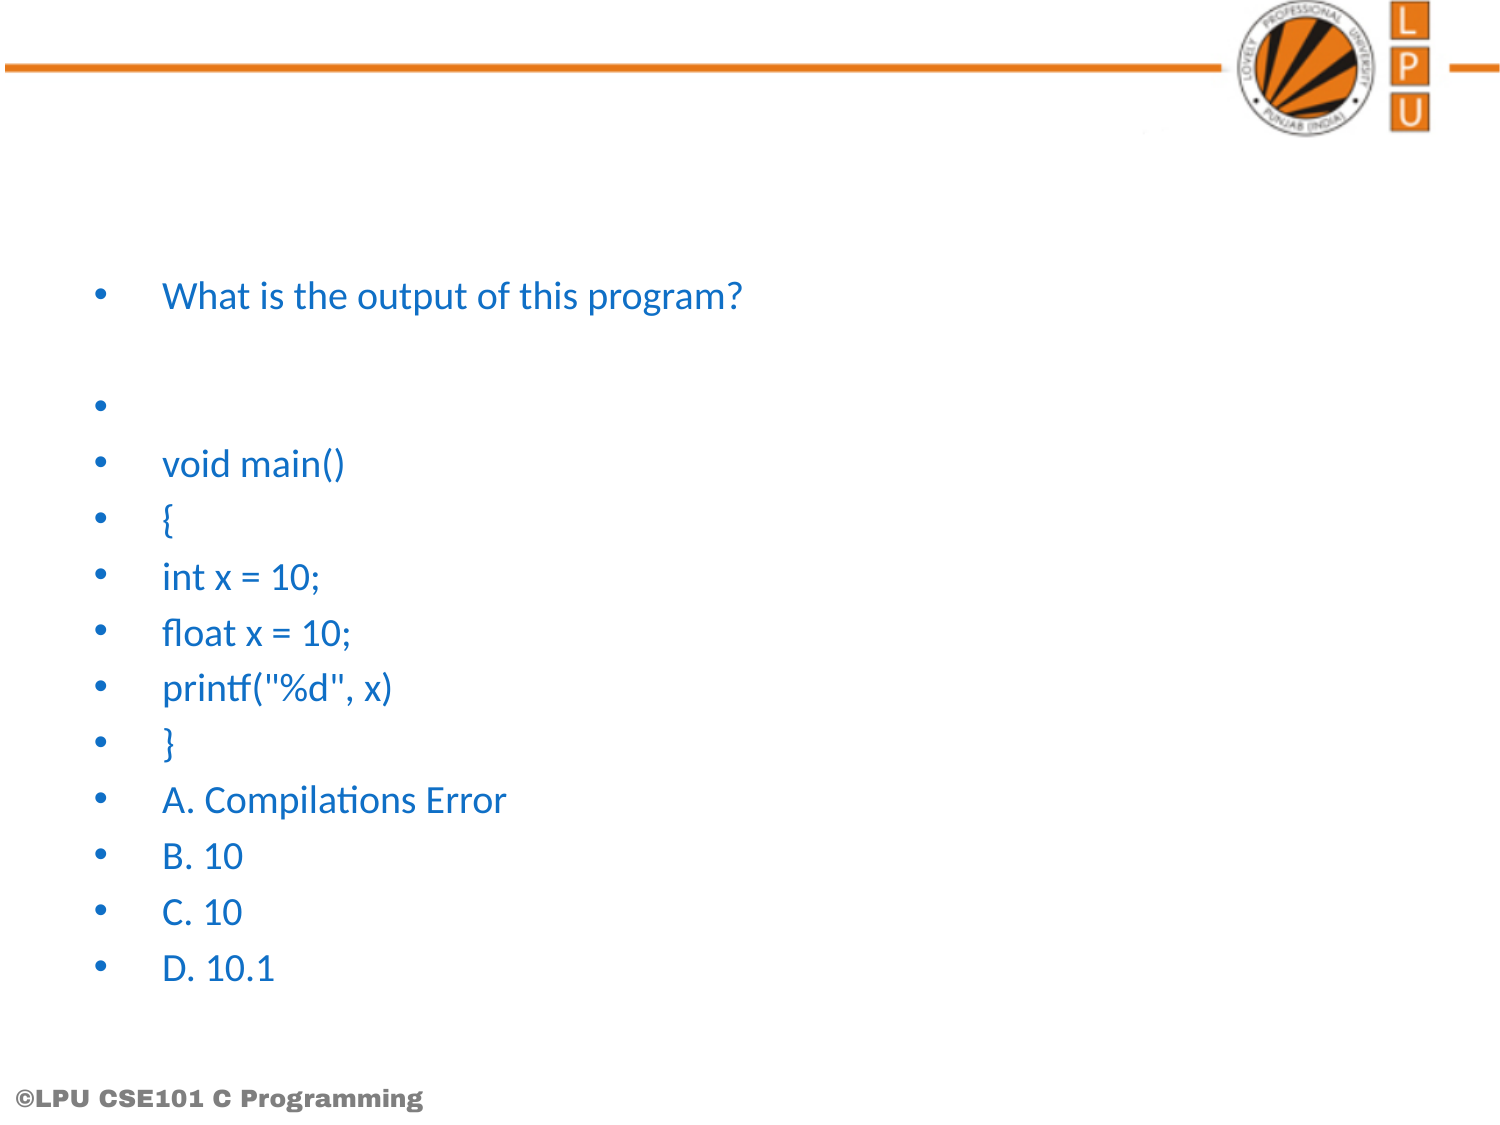

#
What is the output of this program?

void main()
{
int x = 10;
float x = 10;
printf("%d", x)
}
A. Compilations Error
B. 10
C. 10
D. 10.1